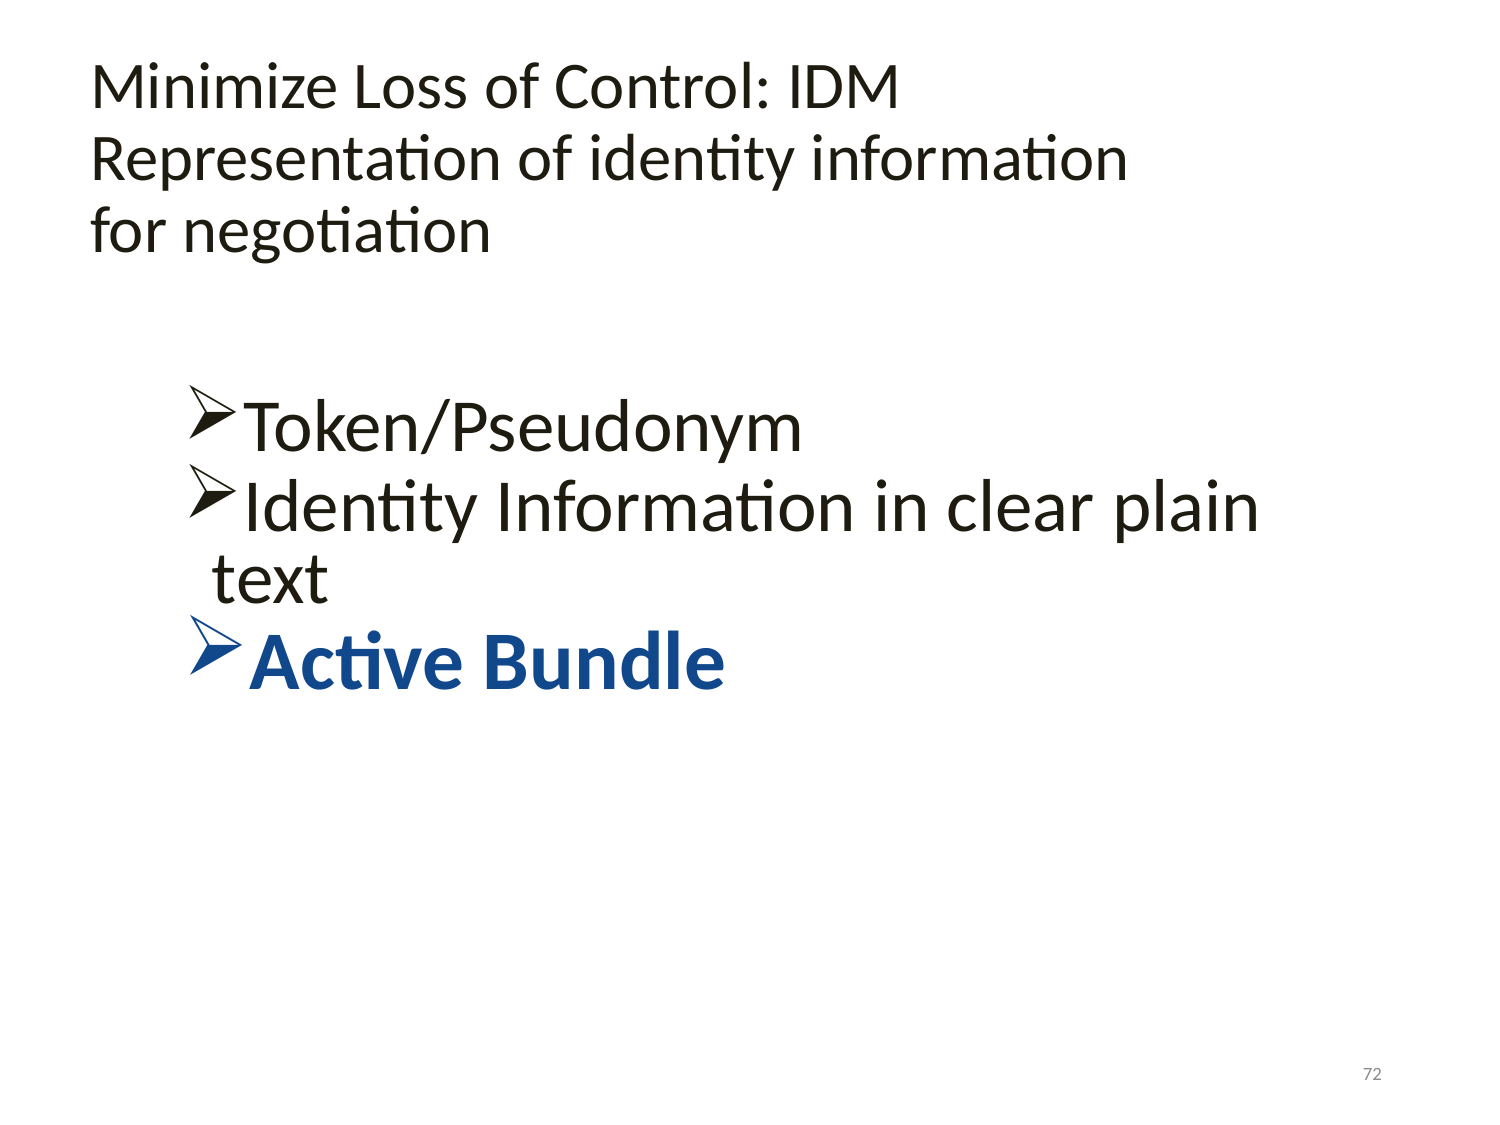

# Minimize Loss of Control: IDM Representation of identity information for negotiation
Token/Pseudonym
Identity Information in clear plain text
Active Bundle

72